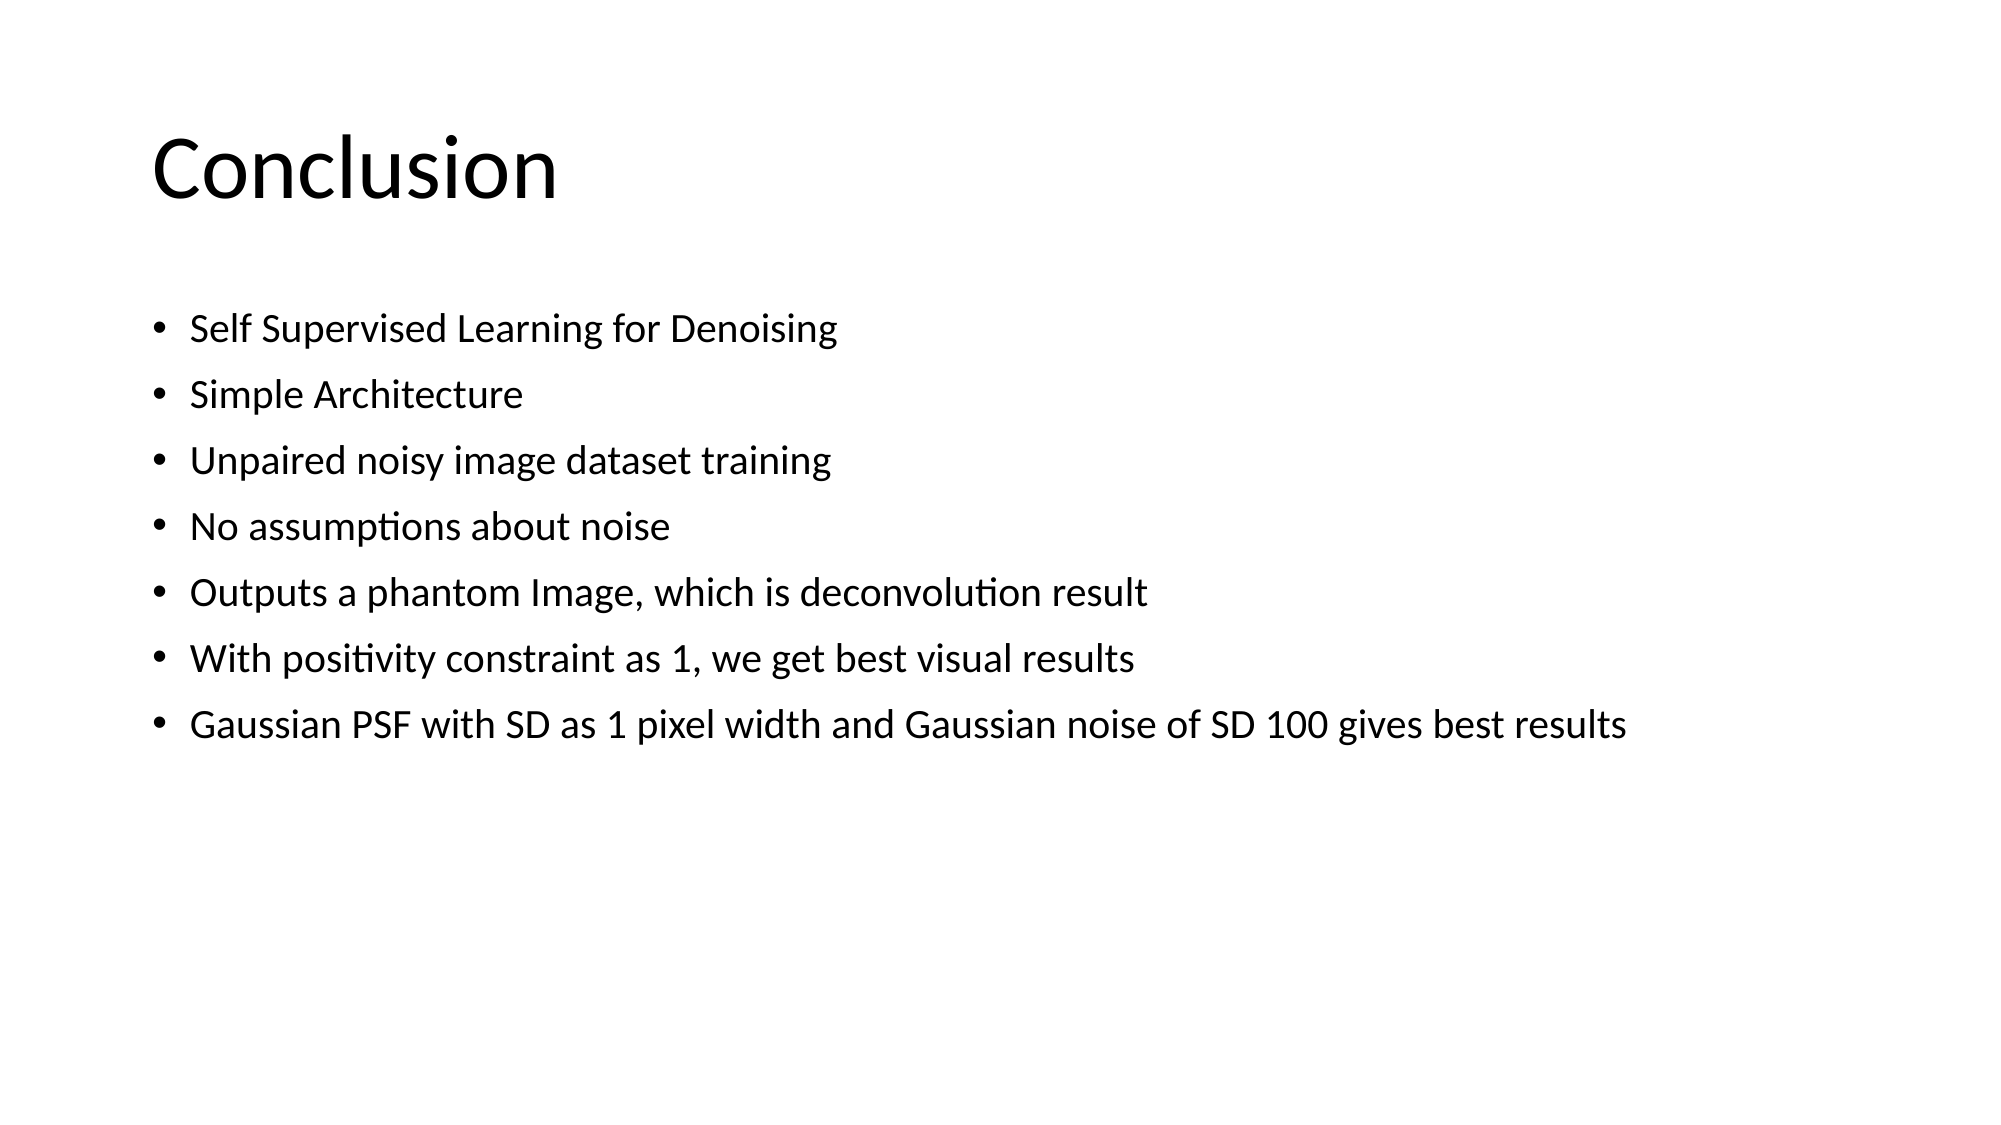

# Conclusion
Self Supervised Learning for Denoising
Simple Architecture
Unpaired noisy image dataset training
No assumptions about noise
Outputs a phantom Image, which is deconvolution result
With positivity constraint as 1, we get best visual results
Gaussian PSF with SD as 1 pixel width and Gaussian noise of SD 100 gives best results